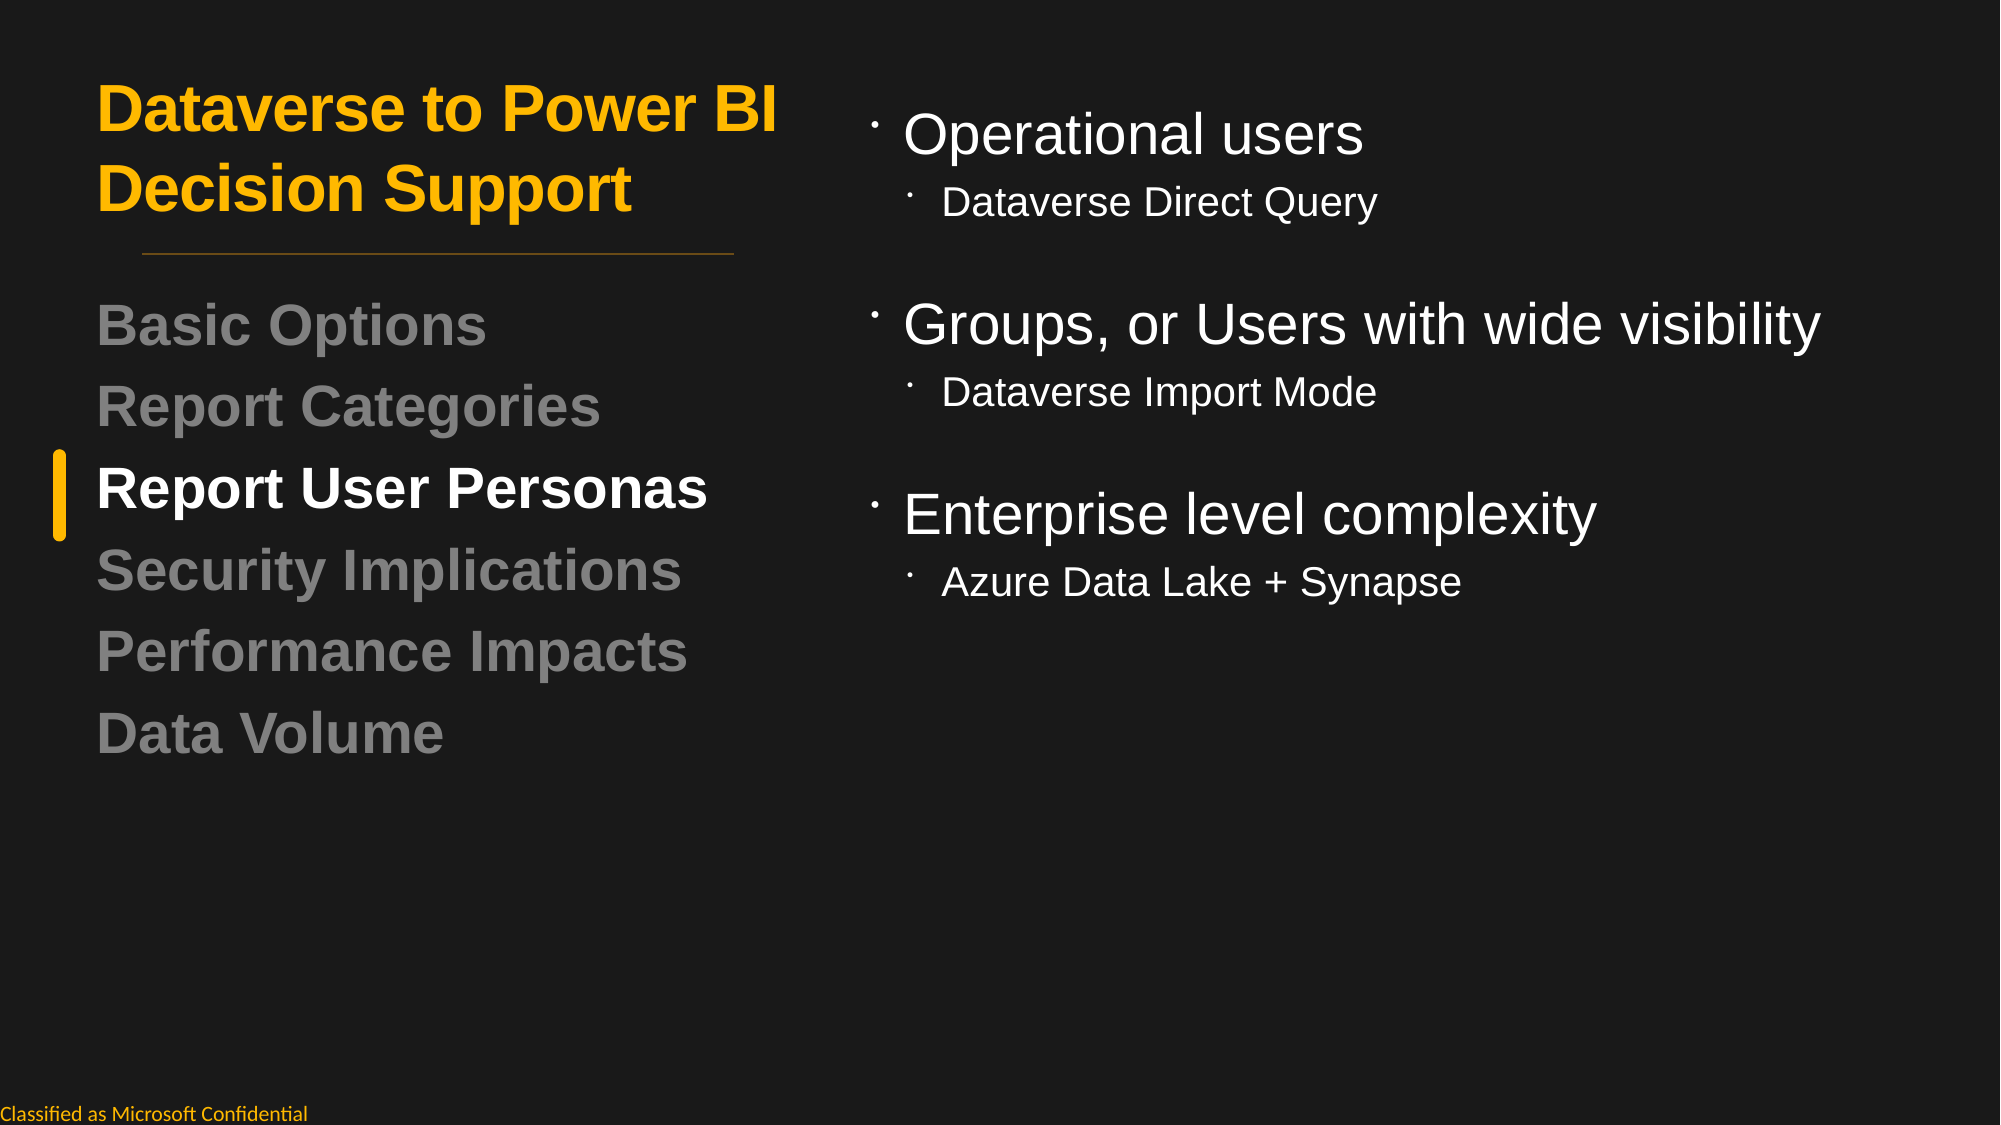

# Dataverse to Power BI Decision Support
Operational users
Dataverse Direct Query
Groups, or Users with wide visibility
Dataverse Import Mode
Enterprise level complexity
Azure Data Lake + Synapse
Basic Options
Report Categories
Report User Personas
Security Implications
Performance Impacts
Data Volume